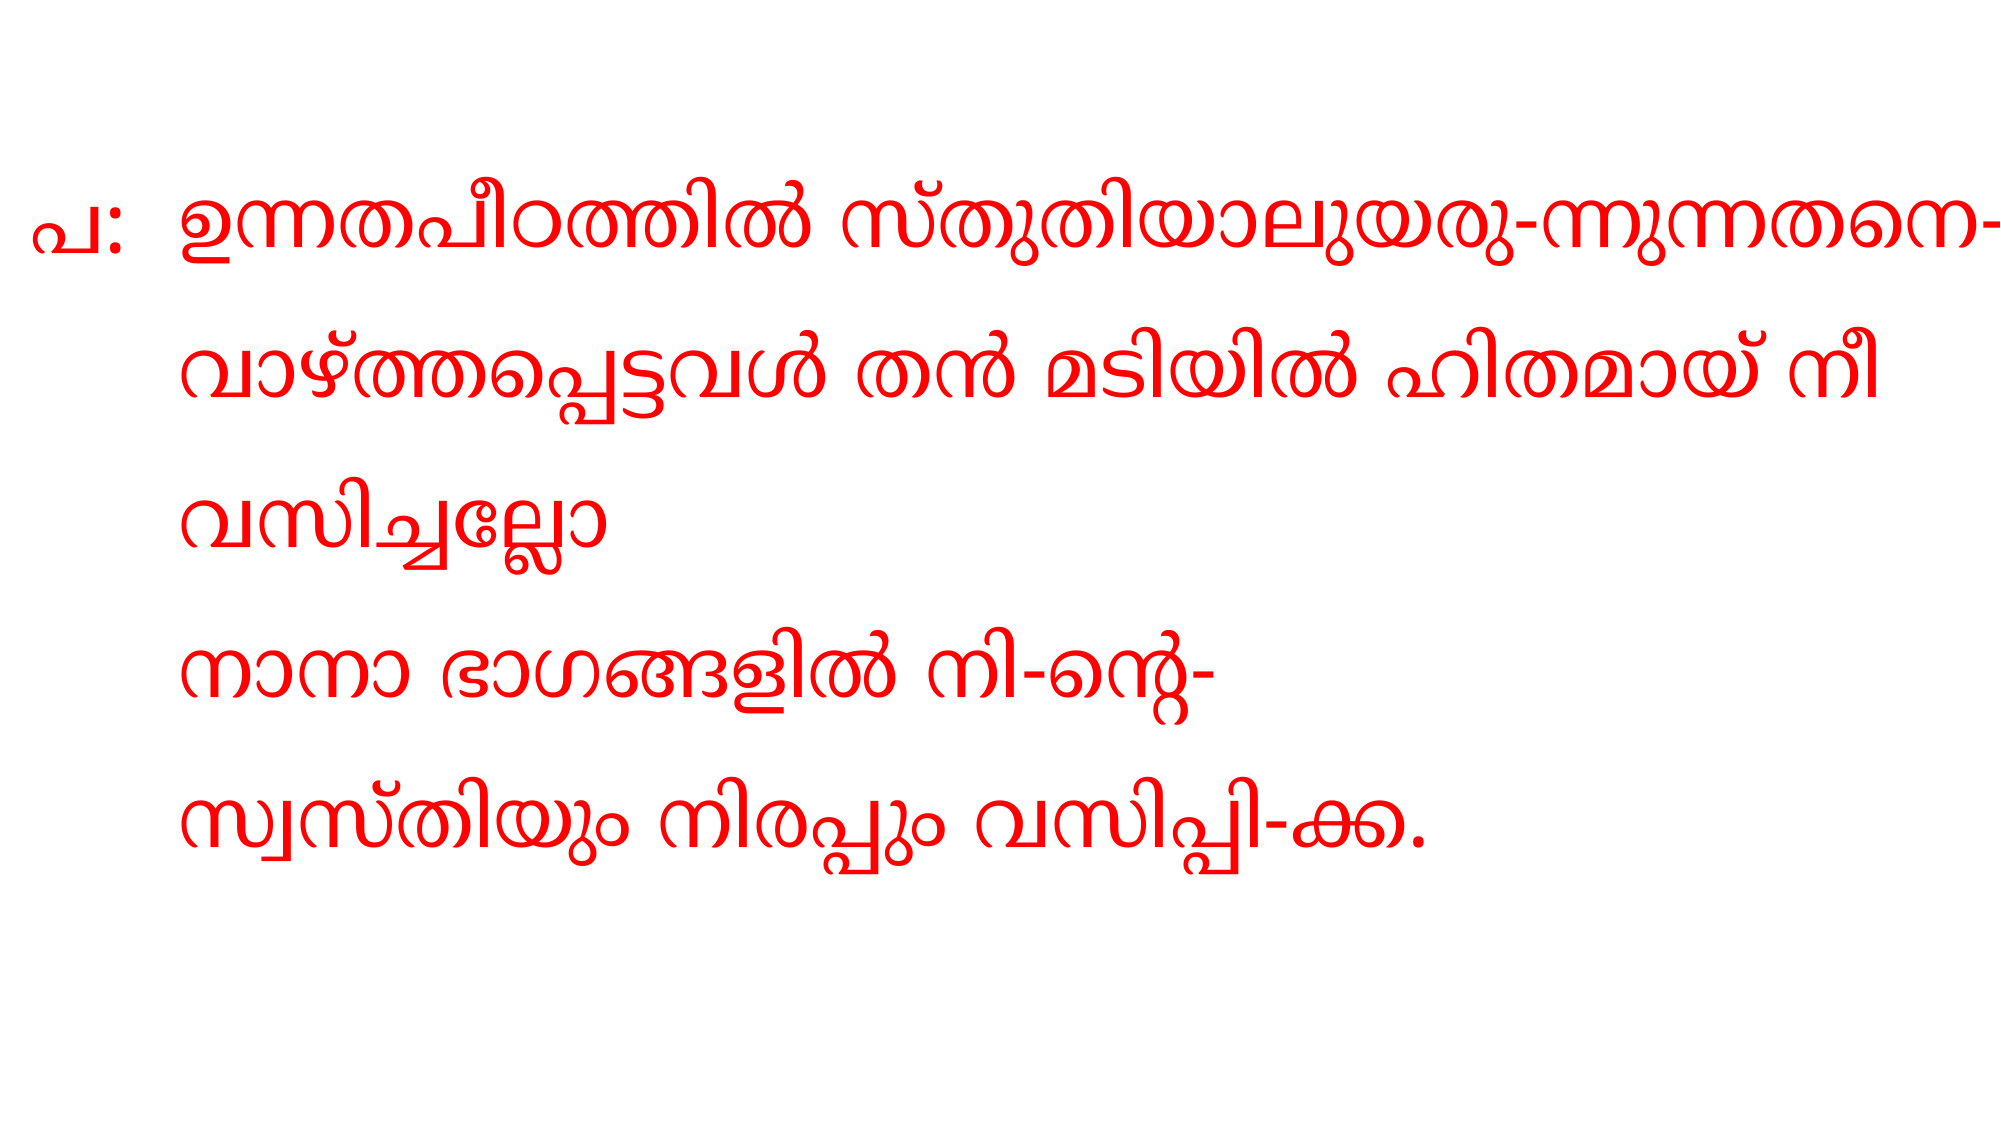

ഉന്നതപീഠത്തില്‍ സ്തുതിയാലുയരു-ന്നുന്നതനെ-
വാഴ്ത്തപ്പെട്ടവള്‍ തന്‍ മടിയില്‍ ഹിതമായ് നീ വസിച്ചല്ലോ
നാനാ ഭാഗങ്ങളില്‍ നി-ന്‍റെ-
സ്വസ്തിയും നിരപ്പും വസിപ്പി-ക്ക.
പ: